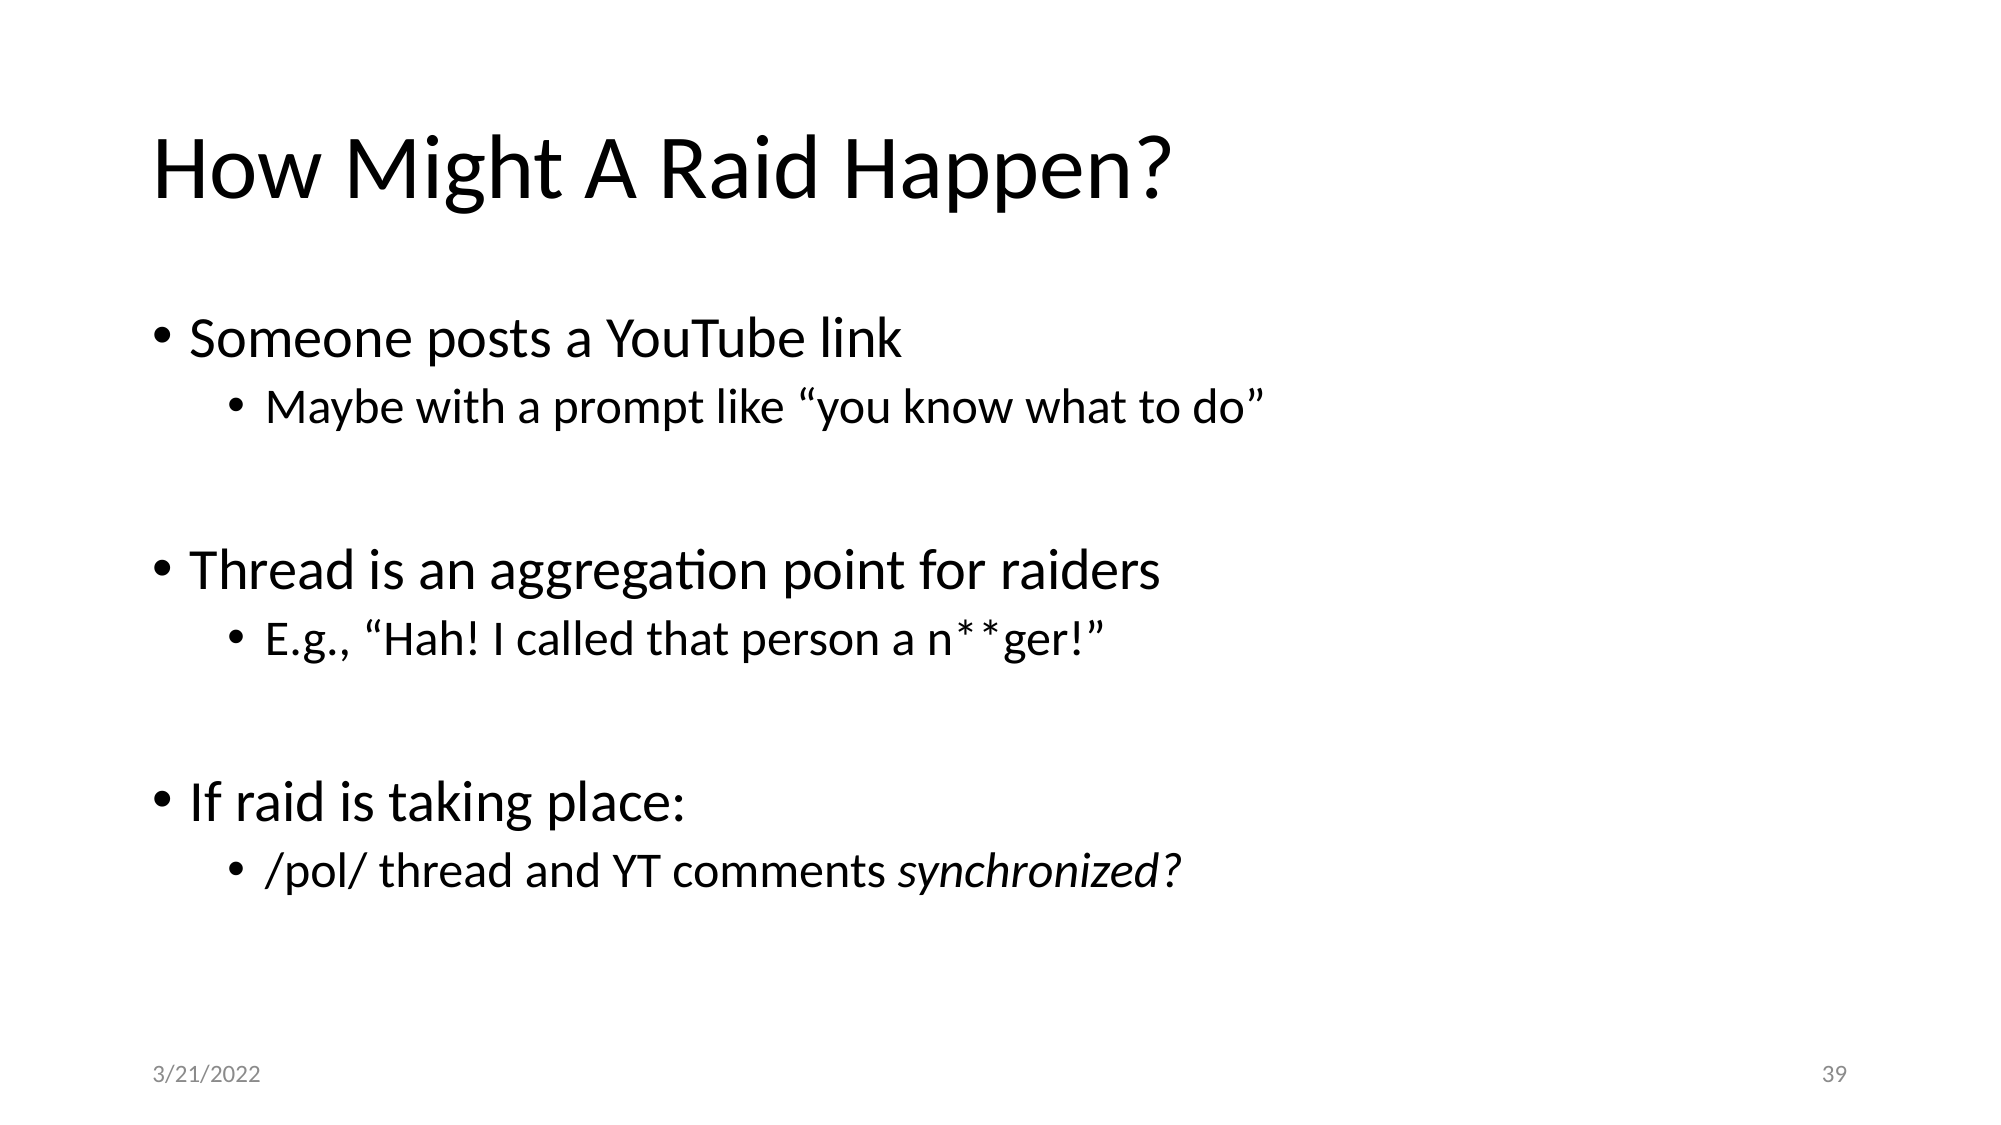

# How Might A Raid Happen?
Someone posts a YouTube link
Maybe with a prompt like “you know what to do”

Thread is an aggregation point for raiders
E.g., “Hah! I called that person a n**ger!”

If raid is taking place:
/pol/ thread and YT comments synchronized?
3/21/2022
39